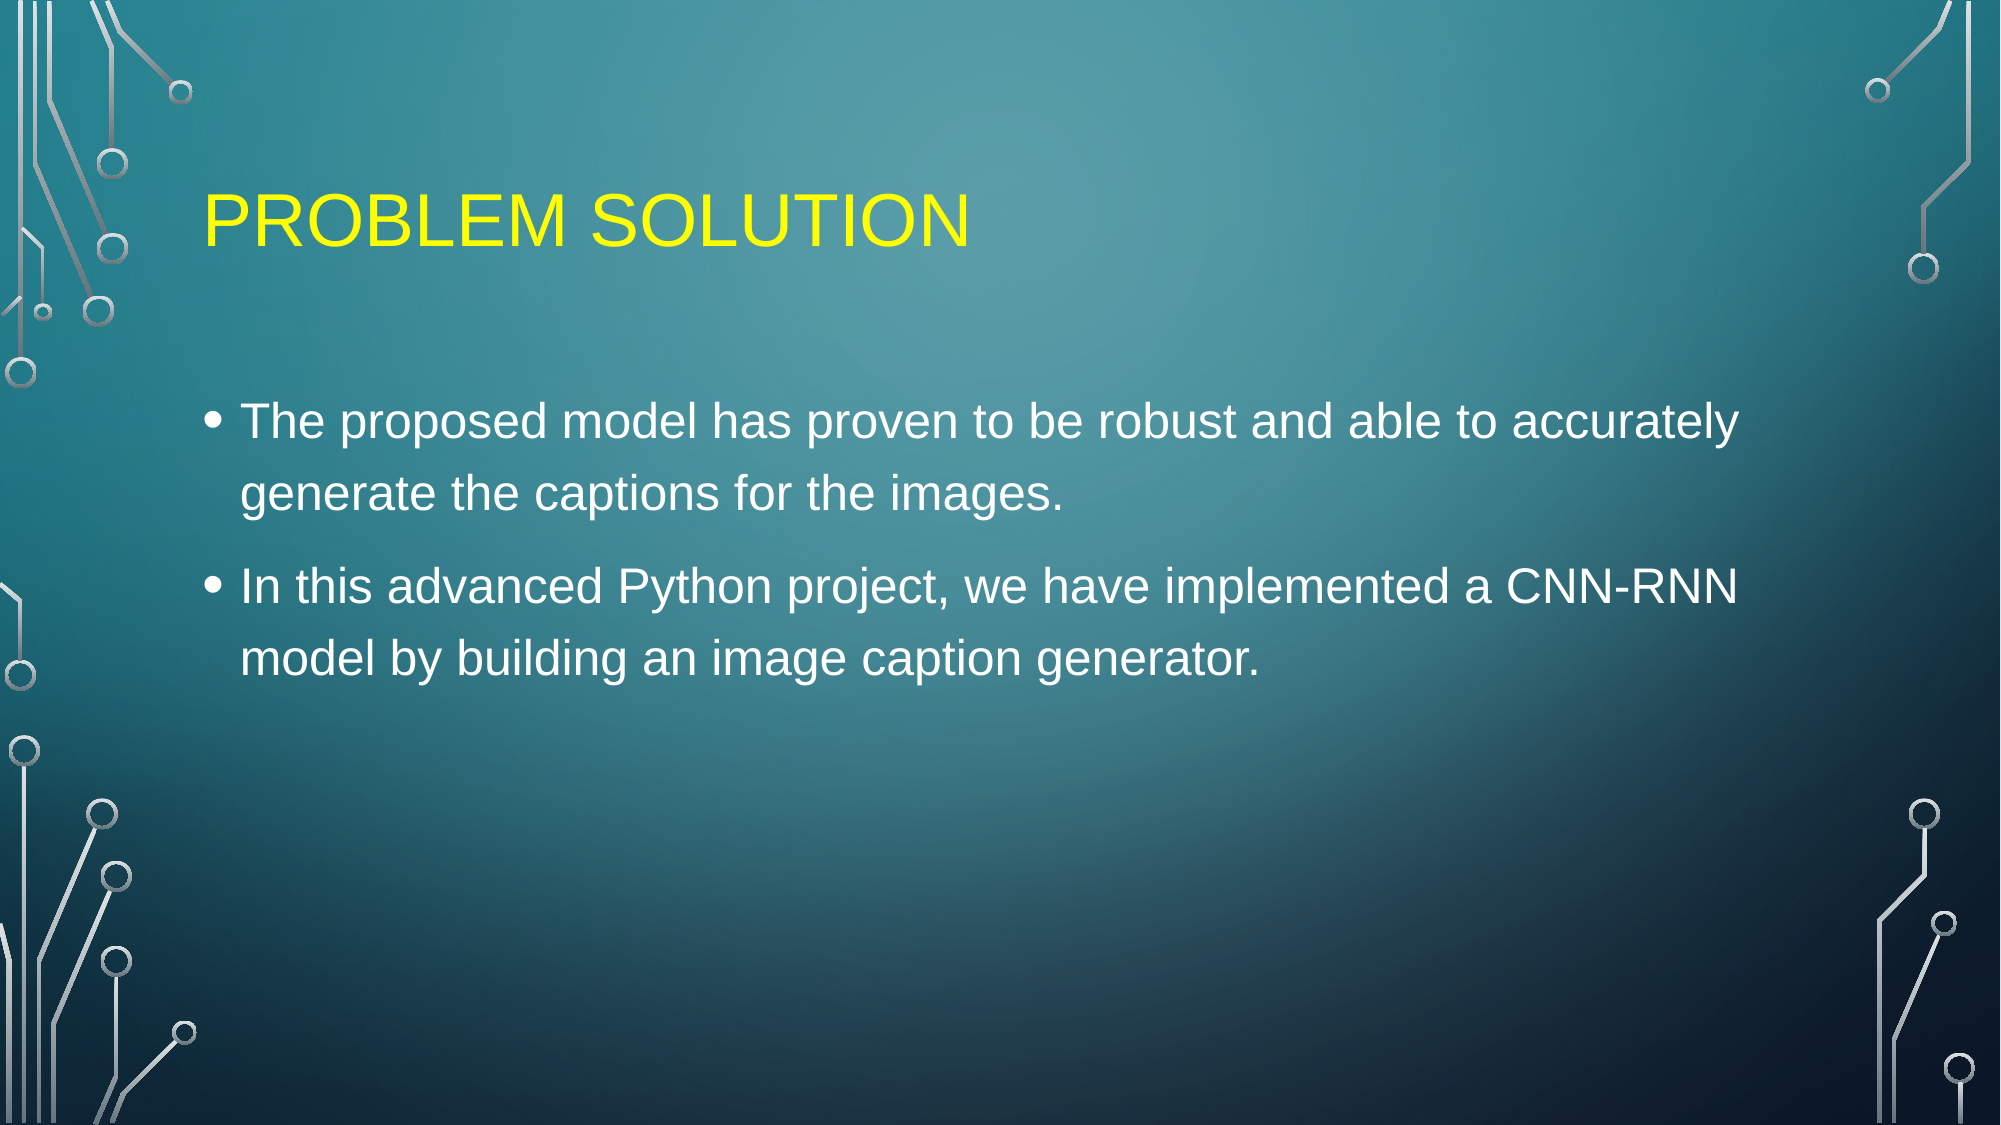

# Problem solution
The proposed model has proven to be robust and able to accurately generate the captions for the images.
In this advanced Python project, we have implemented a CNN-RNN model by building an image caption generator.